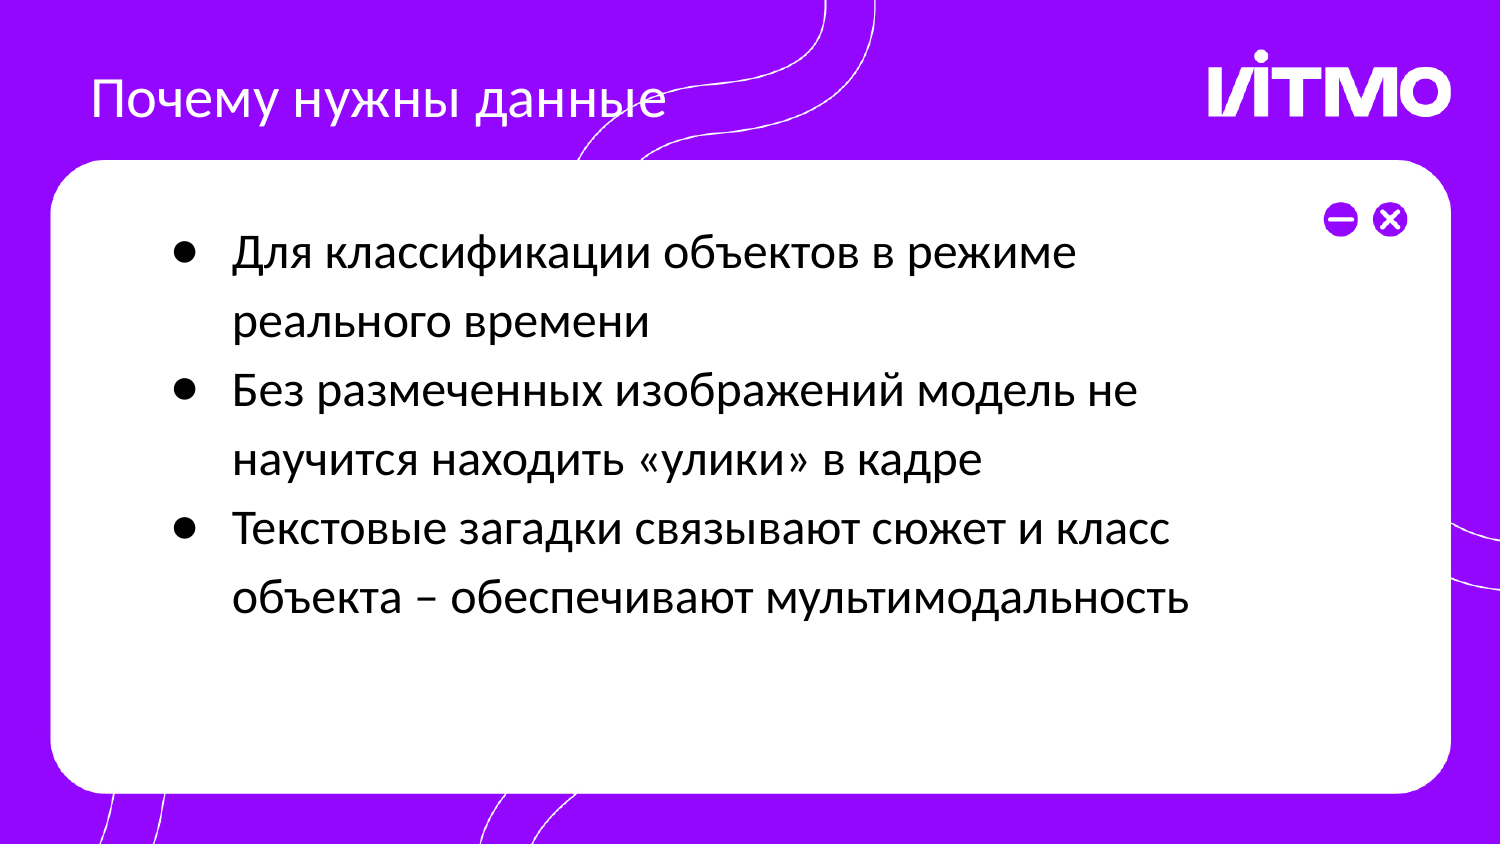

# Почему нужны данные​
Для классификации объектов в режиме реального времени
Без размеченных изображений модель не научится находить «улики» в кадре​
Текстовые загадки связывают сюжет и класс объекта – обеспечивают мультимодальность​